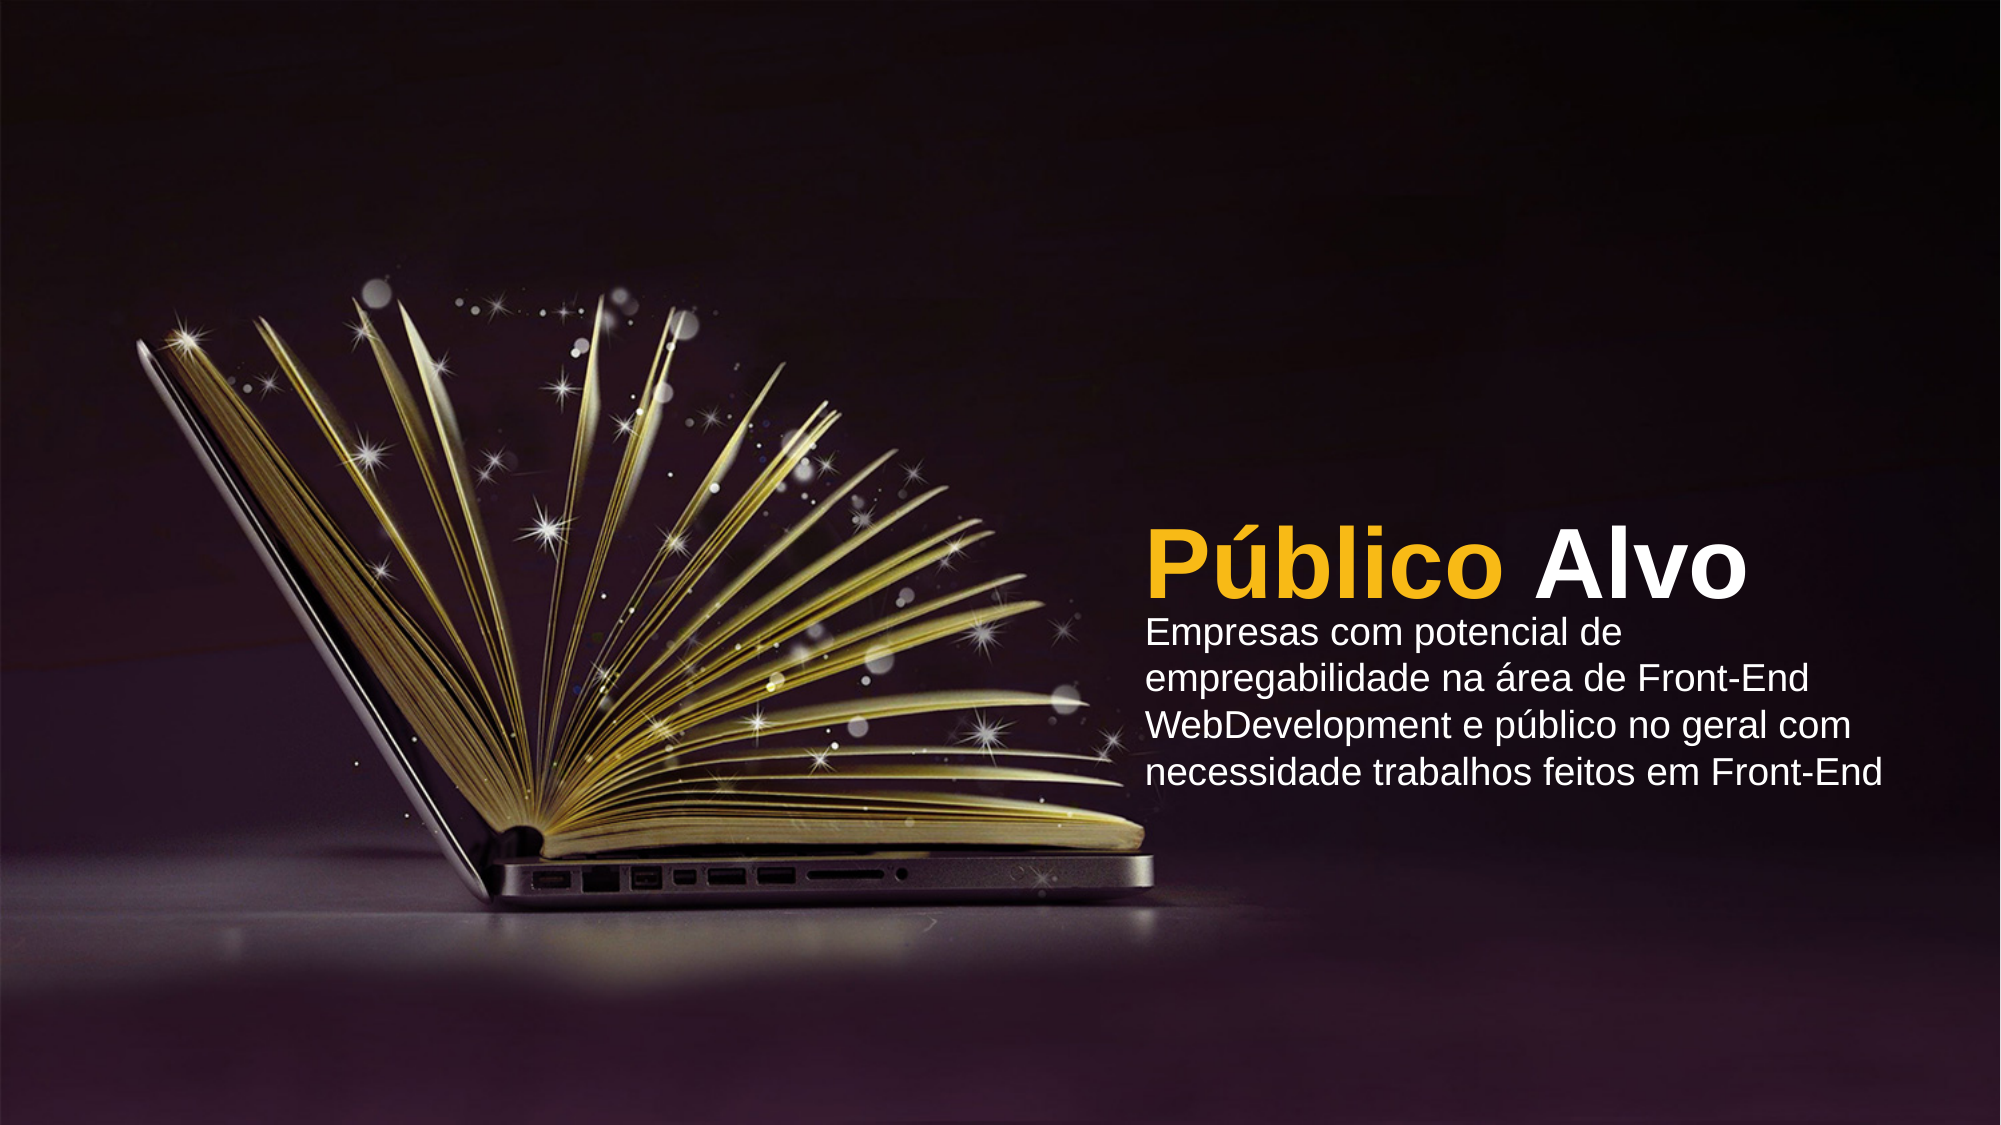

Público Alvo
Empresas com potencial de empregabilidade na área de Front-End WebDevelopment e público no geral com necessidade trabalhos feitos em Front-End